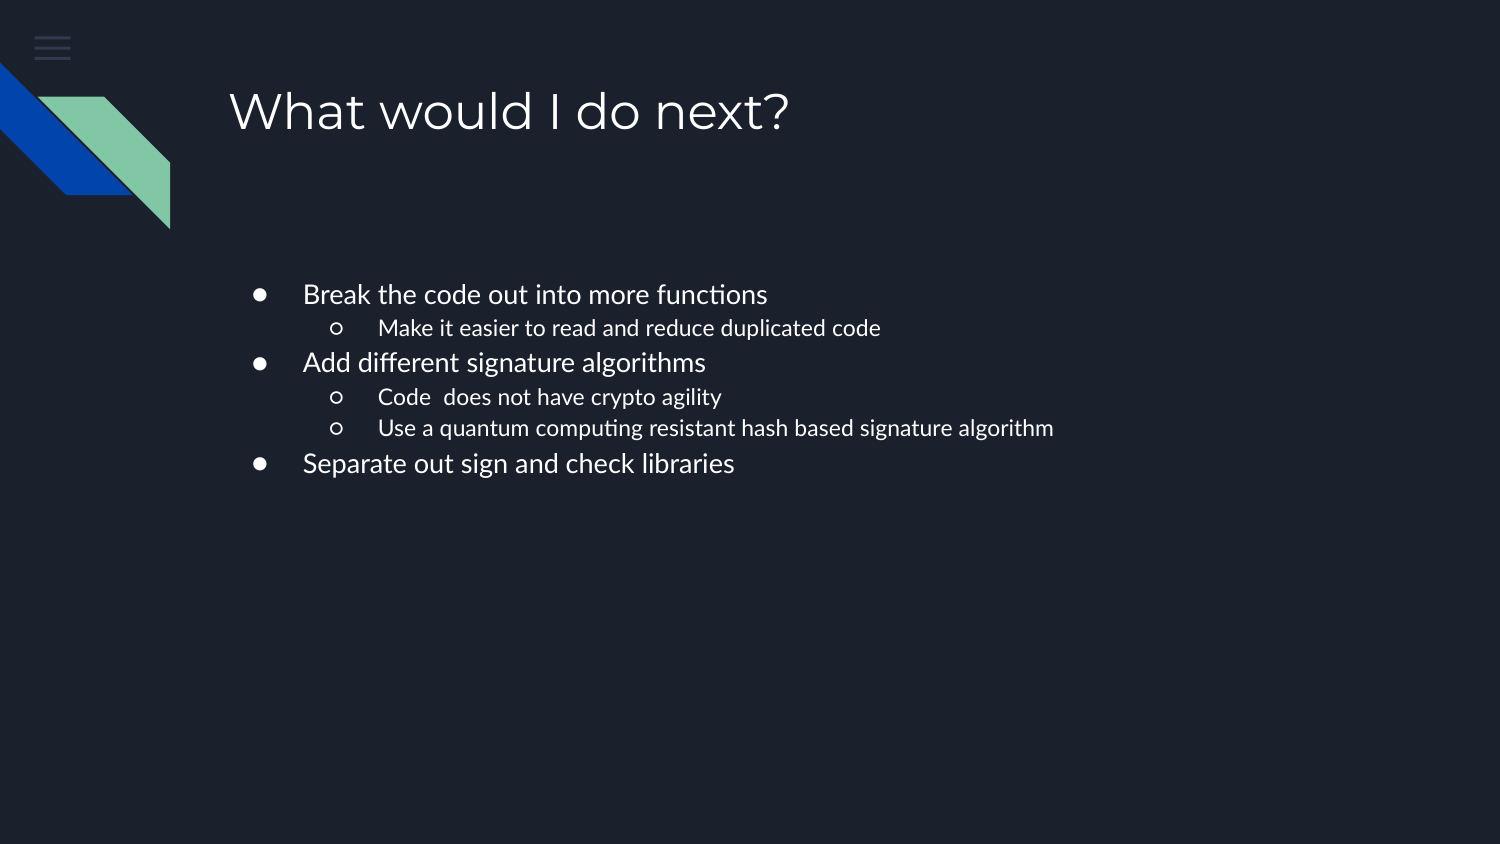

# What would I do next?
Break the code out into more functions
Make it easier to read and reduce duplicated code
Add different signature algorithms
Code  does not have crypto agility
Use a quantum computing resistant hash based signature algorithm
Separate out sign and check libraries